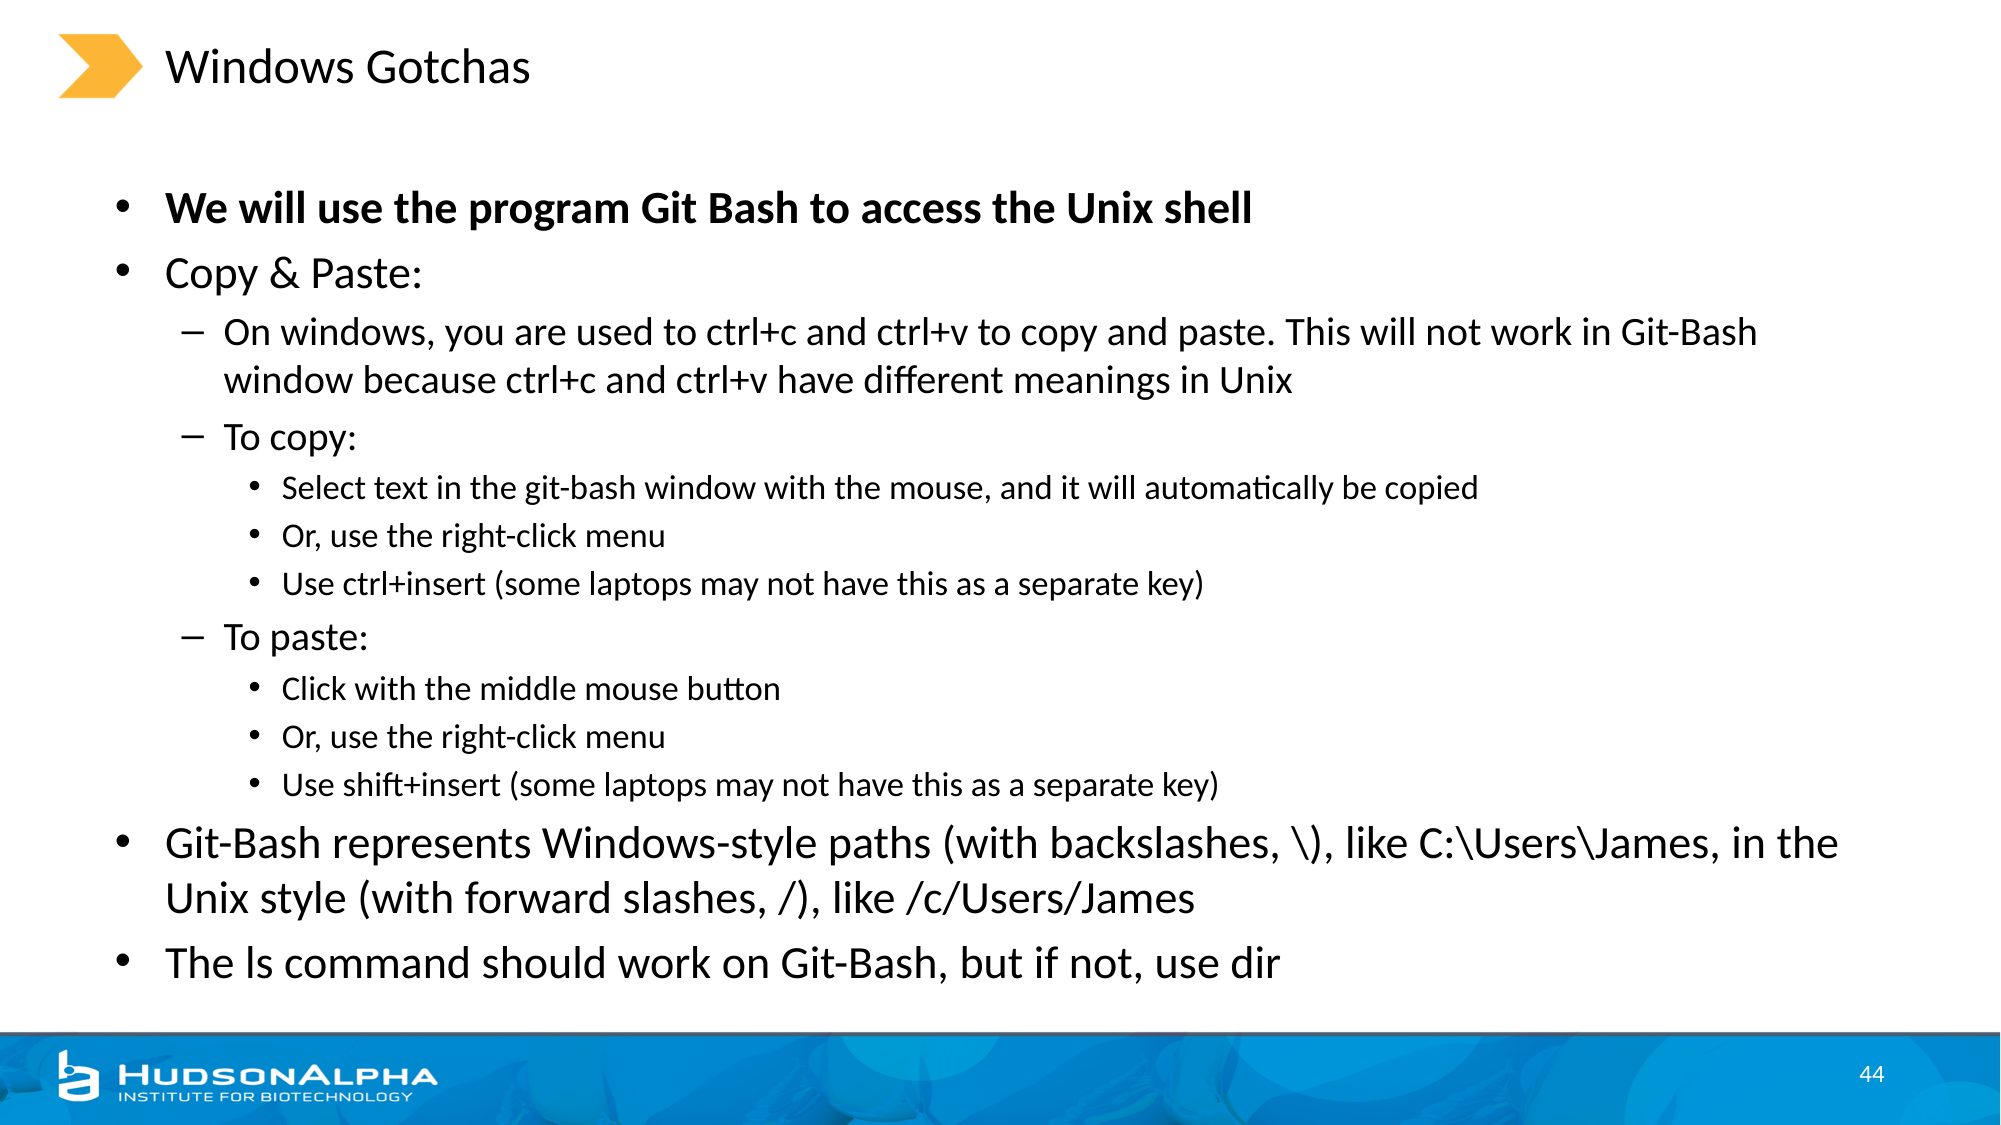

# Windows Gotchas
We will use the program Git Bash to access the Unix shell
Copy & Paste:
On windows, you are used to ctrl+c and ctrl+v to copy and paste. This will not work in Git-Bash window because ctrl+c and ctrl+v have different meanings in Unix
To copy:
Select text in the git-bash window with the mouse, and it will automatically be copied
Or, use the right-click menu
Use ctrl+insert (some laptops may not have this as a separate key)
To paste:
Click with the middle mouse button
Or, use the right-click menu
Use shift+insert (some laptops may not have this as a separate key)
Git-Bash represents Windows-style paths (with backslashes, \), like C:\Users\James, in the Unix style (with forward slashes, /), like /c/Users/James
The ls command should work on Git-Bash, but if not, use dir
44